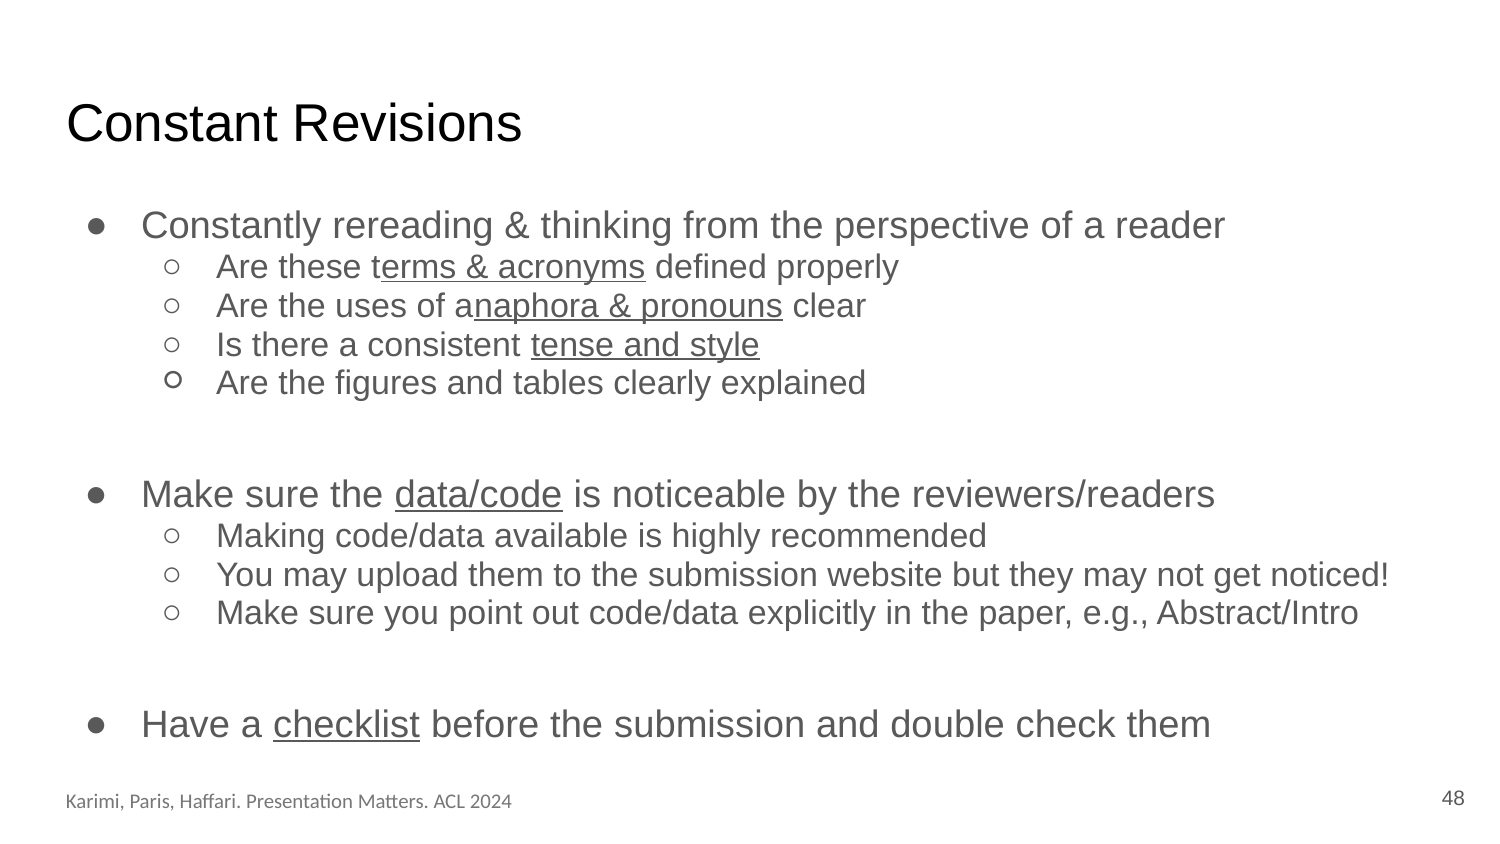

# Constant Revisions
Constantly rereading & thinking from the perspective of a reader
Are these terms & acronyms defined properly
Are the uses of anaphora & pronouns clear
Is there a consistent tense and style
Are the figures and tables clearly explained

Make sure the data/code is noticeable by the reviewers/readers
Making code/data available is highly recommended
You may upload them to the submission website but they may not get noticed!
Make sure you point out code/data explicitly in the paper, e.g., Abstract/Intro

Have a checklist before the submission and double check them
48